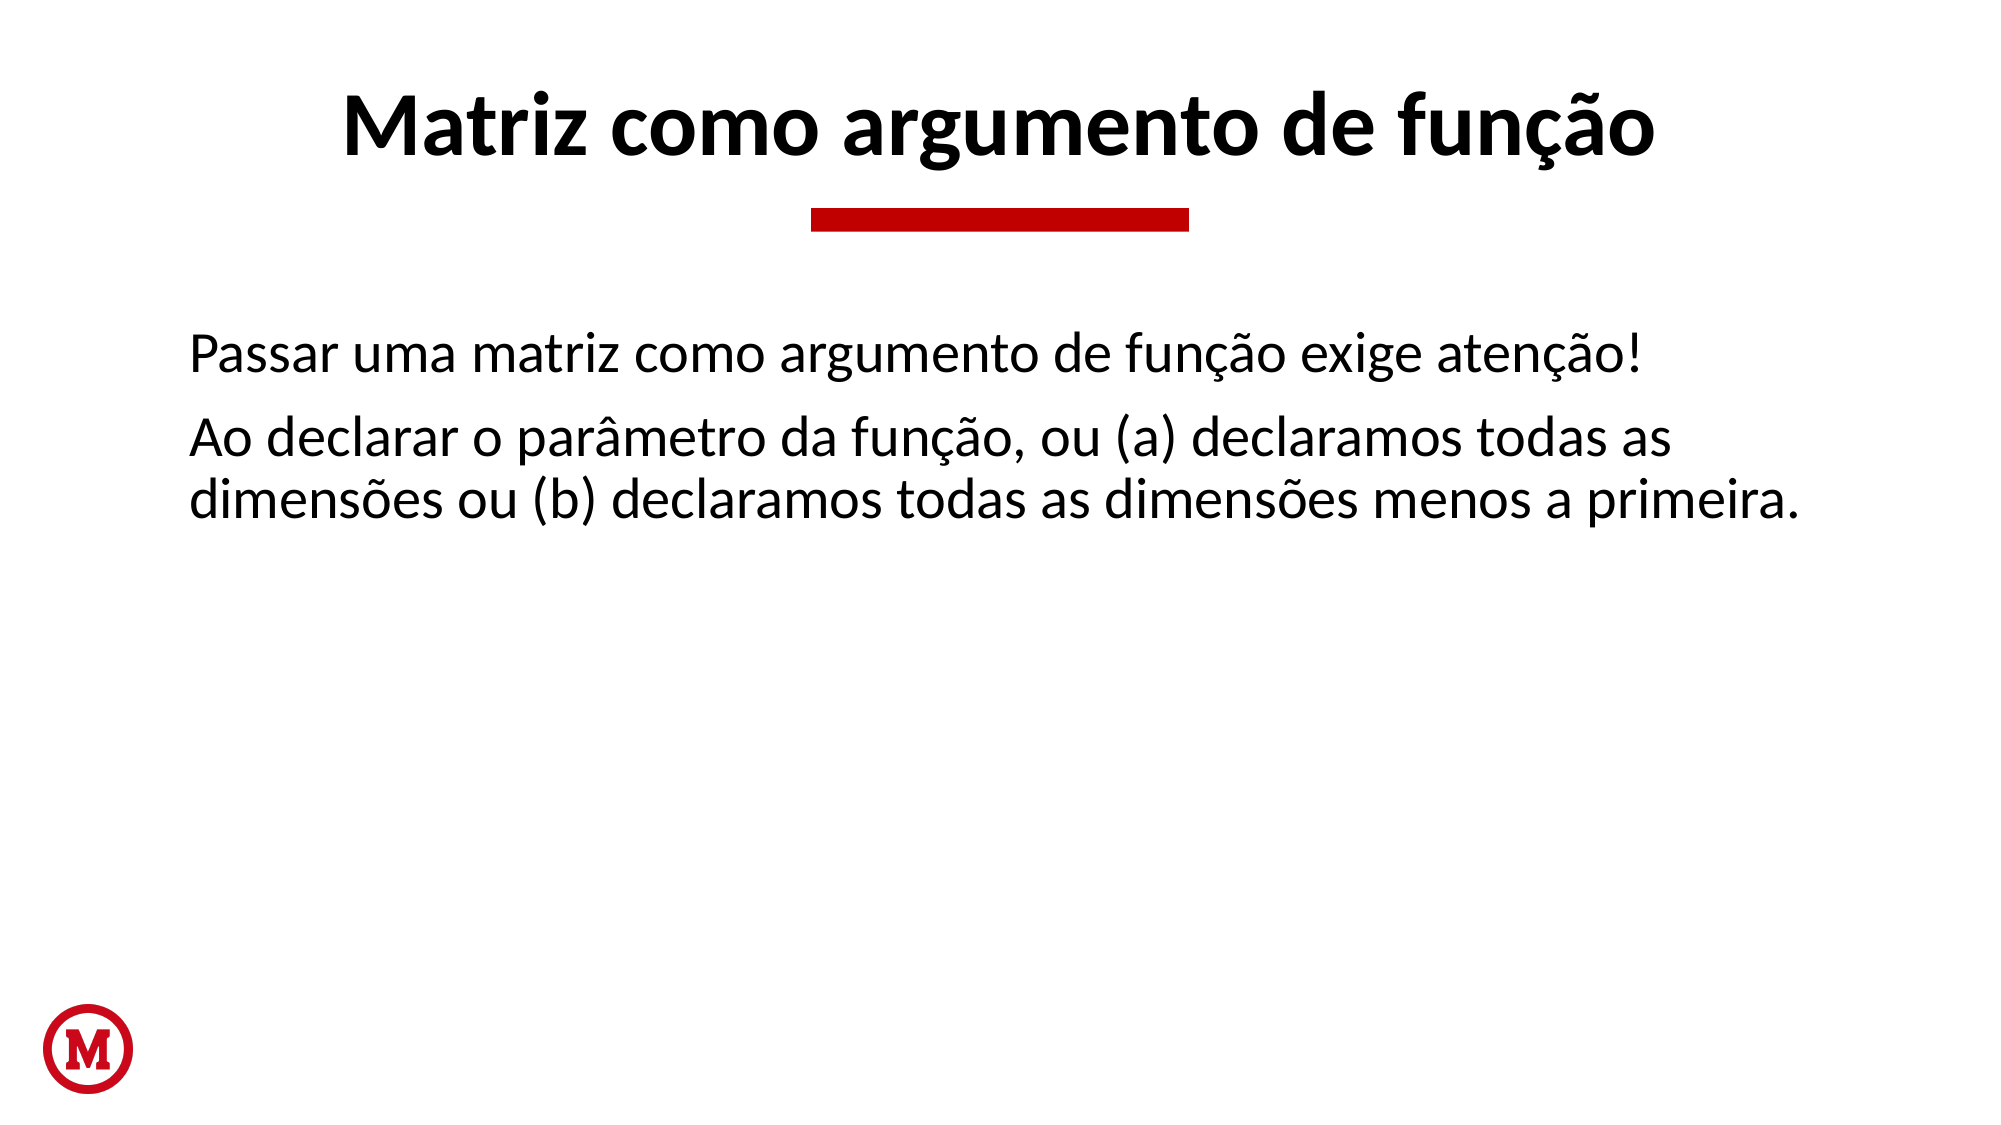

# Matriz como argumento de função
Passar uma matriz como argumento de função exige atenção!
Ao declarar o parâmetro da função, ou (a) declaramos todas as dimensões ou (b) declaramos todas as dimensões menos a primeira.